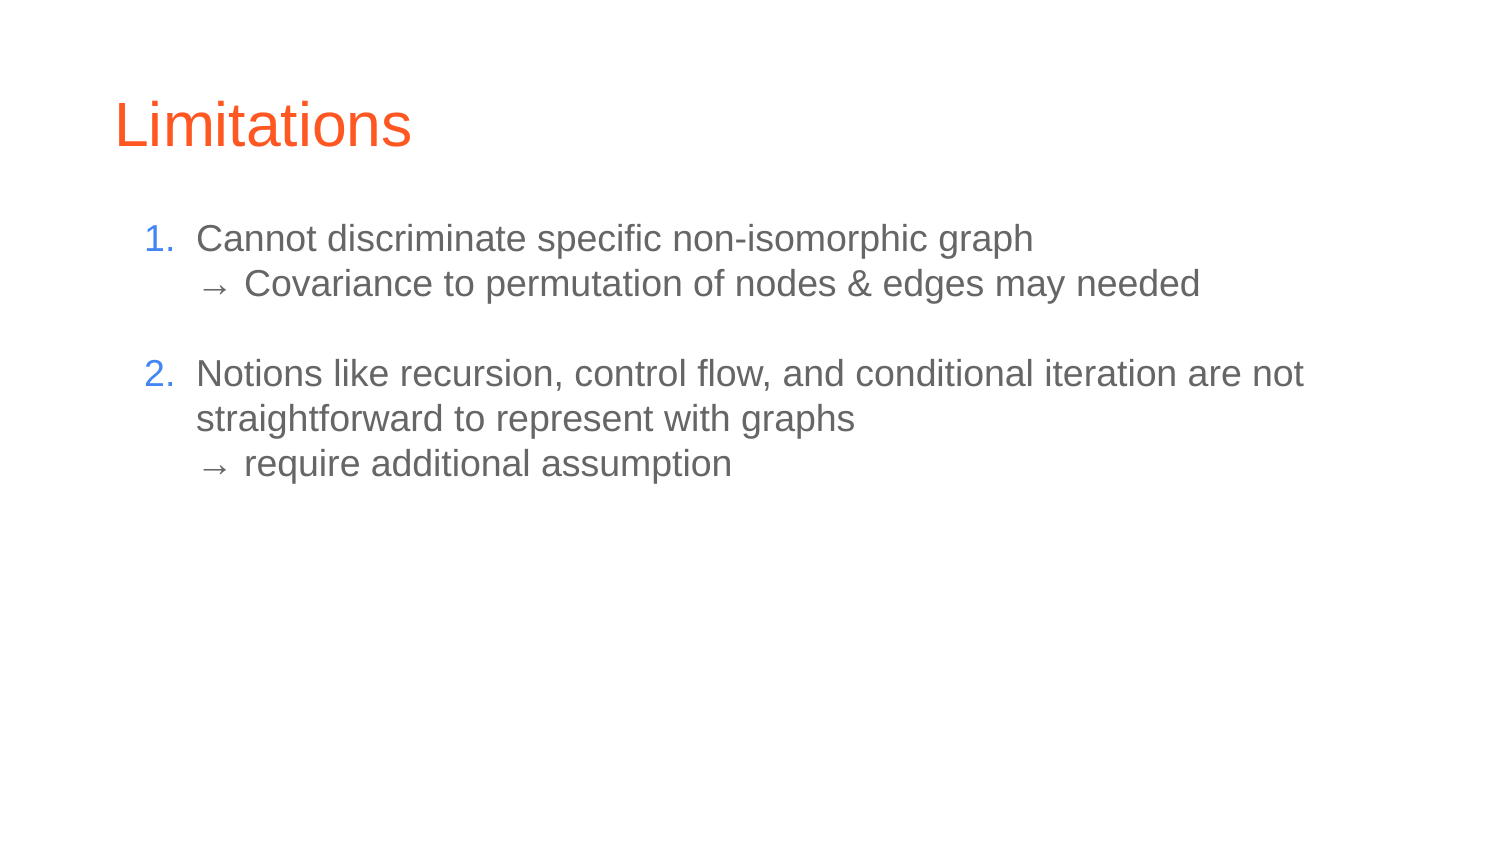

# Limitations
Cannot discriminate specific non-isomorphic graph
→ Covariance to permutation of nodes & edges may needed
Notions like recursion, control flow, and conditional iteration are not straightforward to represent with graphs
→ require additional assumption